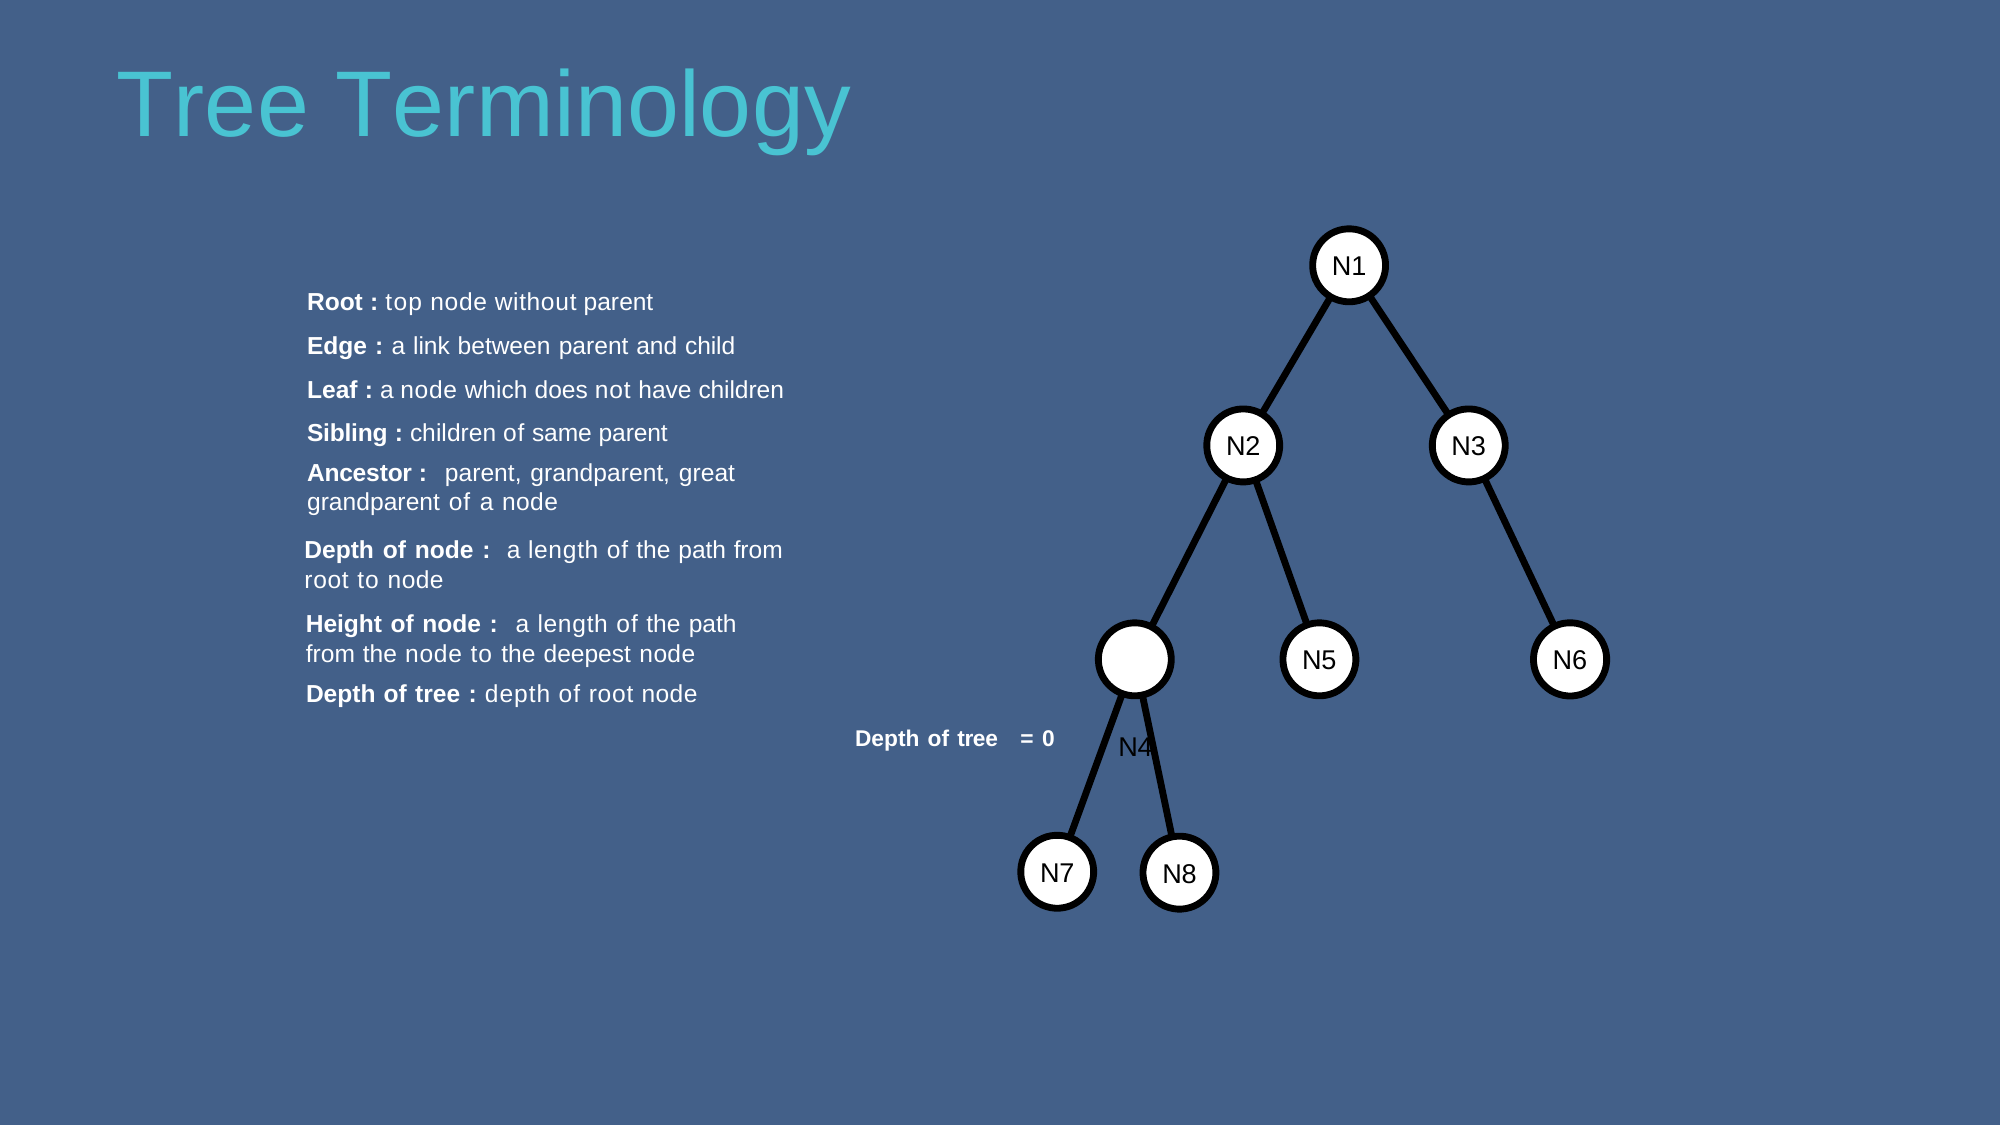

# Tree Terminology

N1
Root : top node without parent
Edge : a link between parent and child Leaf : a node which does not have children Sibling : children of same parent
Ancestor :	parent, grandparent, great grandparent of a node
Depth of node :	a length of the path from root to node
Height of node :	a length of the path from the node to the deepest node
Depth of tree : depth of root node
N4

N2
N3

N6
N5

Depth of tree	= 0

N7
N8